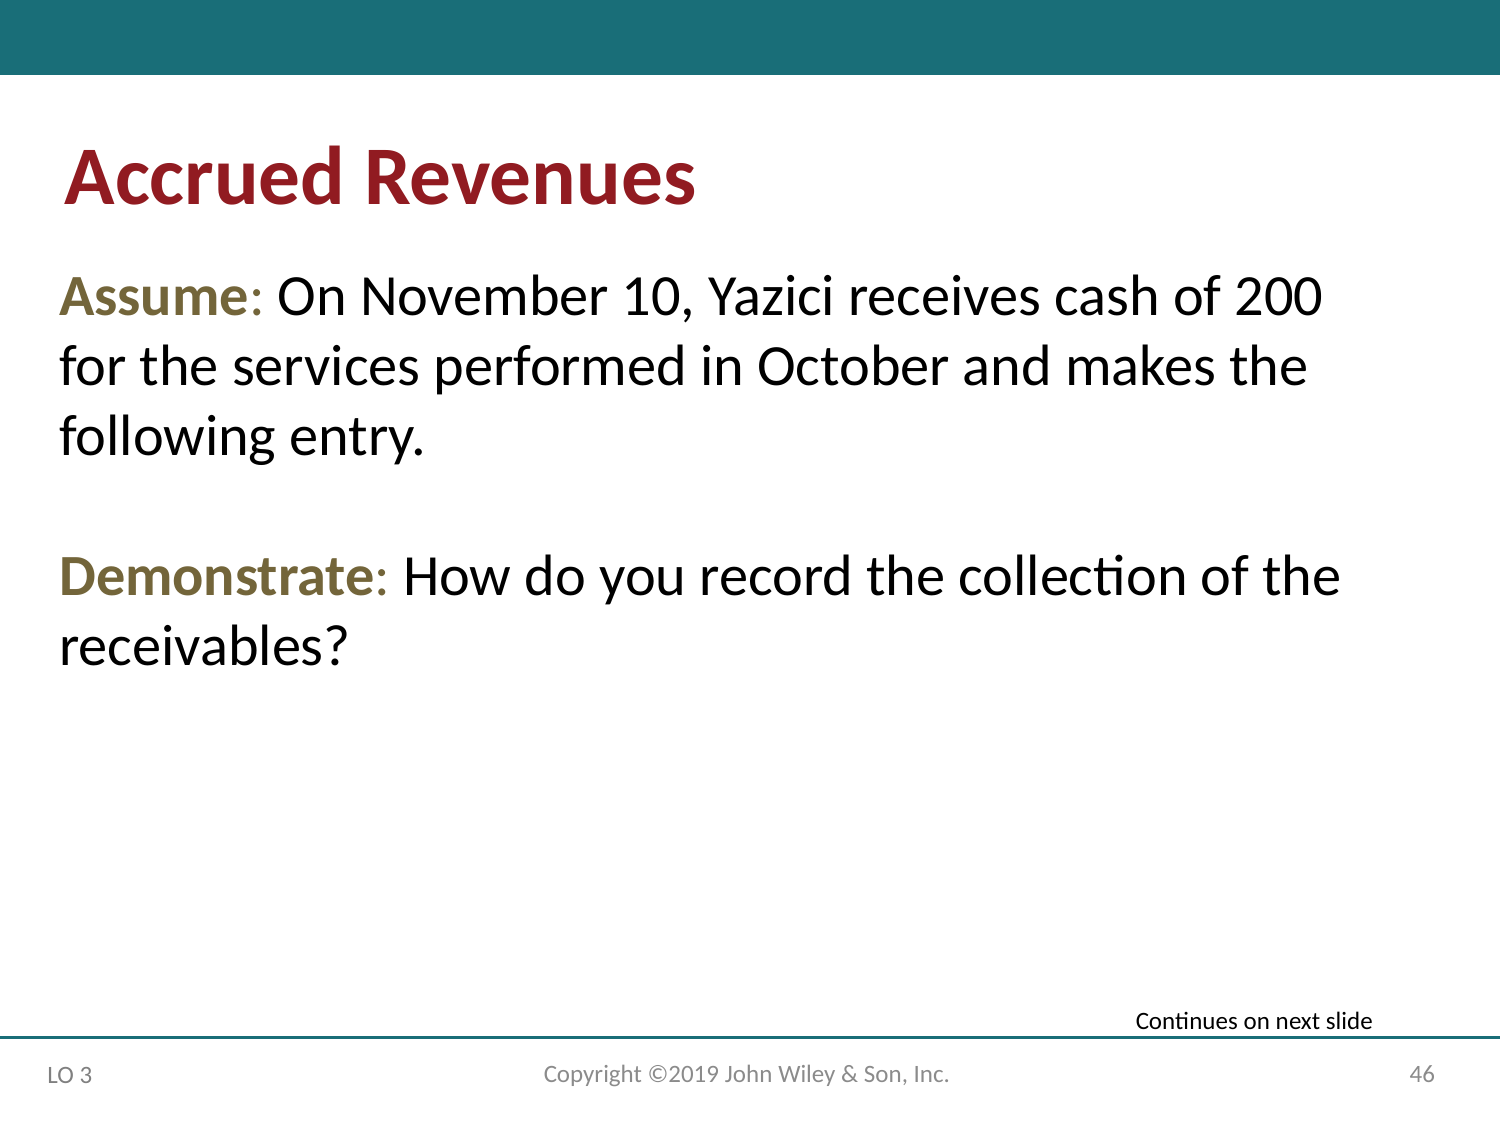

# Accrued Revenues
Assume: On November 10, Yazici receives cash of 200 for the services performed in October and makes the following entry.

Demonstrate: How do you record the collection of the receivables?

Continues on next slide
Copyright ©2019 John Wiley & Son, Inc.
46
LO 3